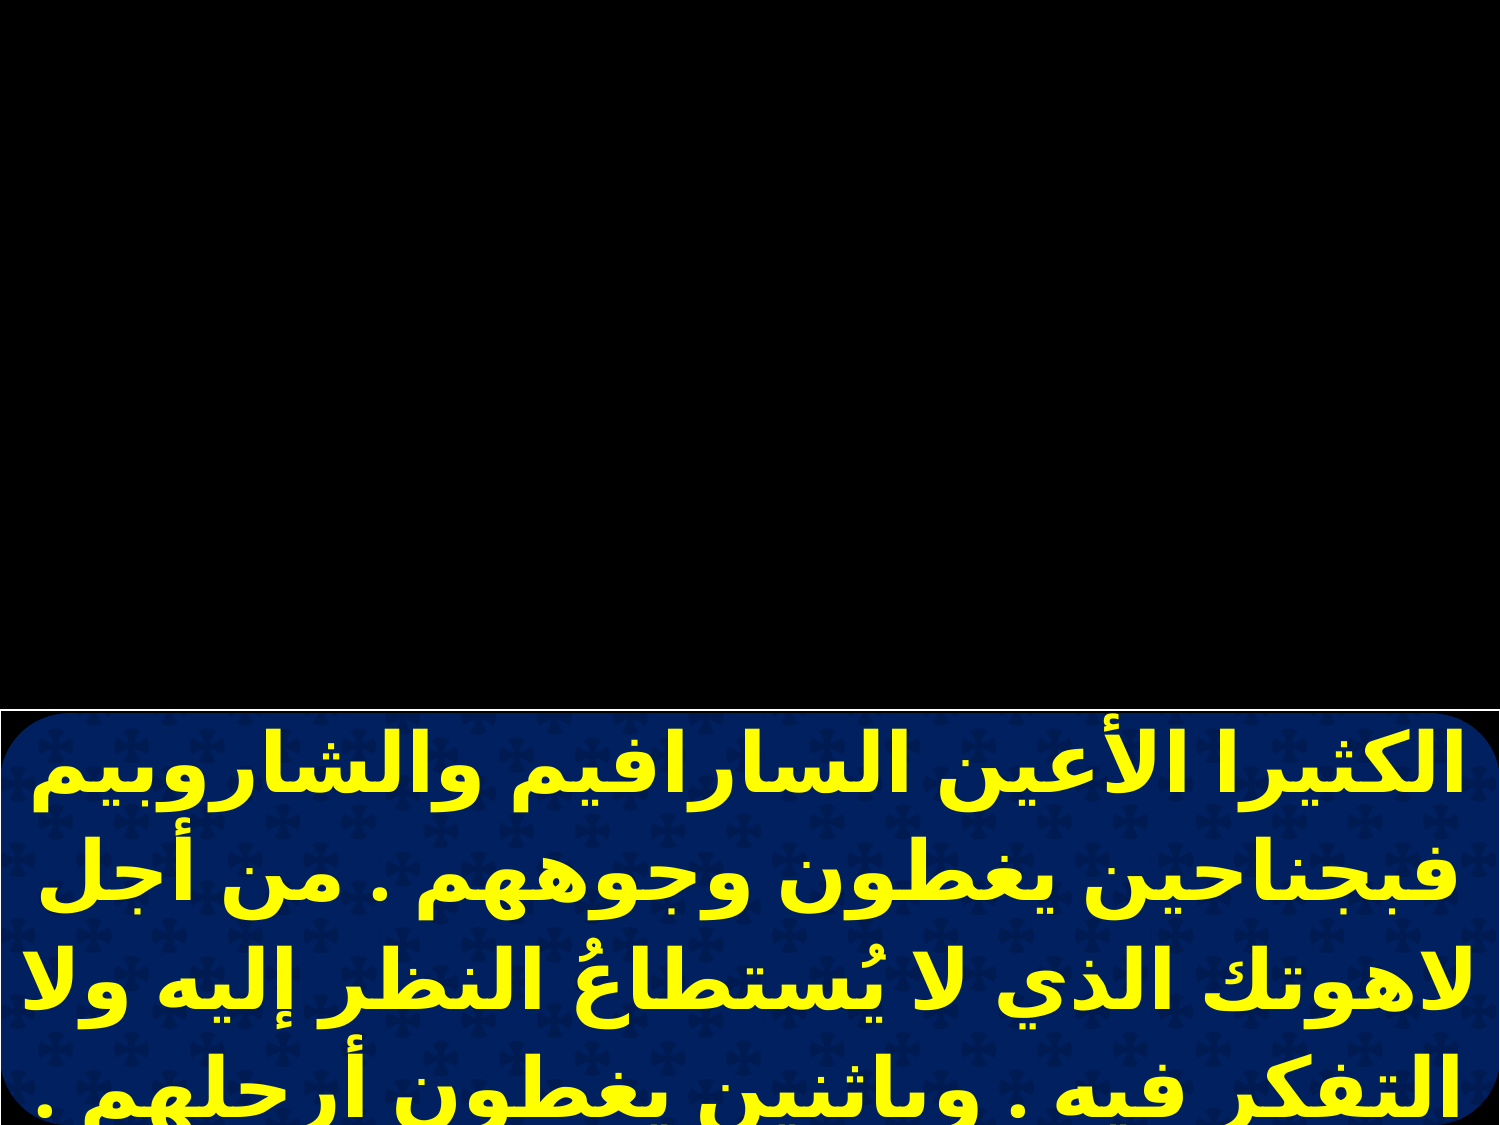

| الكثيرا الأعين السارافيم والشاروبيم فبجناحين يغطون وجوههم . من أجل لاهوتك الذي لا يُستطاعُ النظر إليه ولا التفكر فيه . وباثنين يغطون أرجلهم . ويطيرون بالاثنين الآخرين . |
| --- |